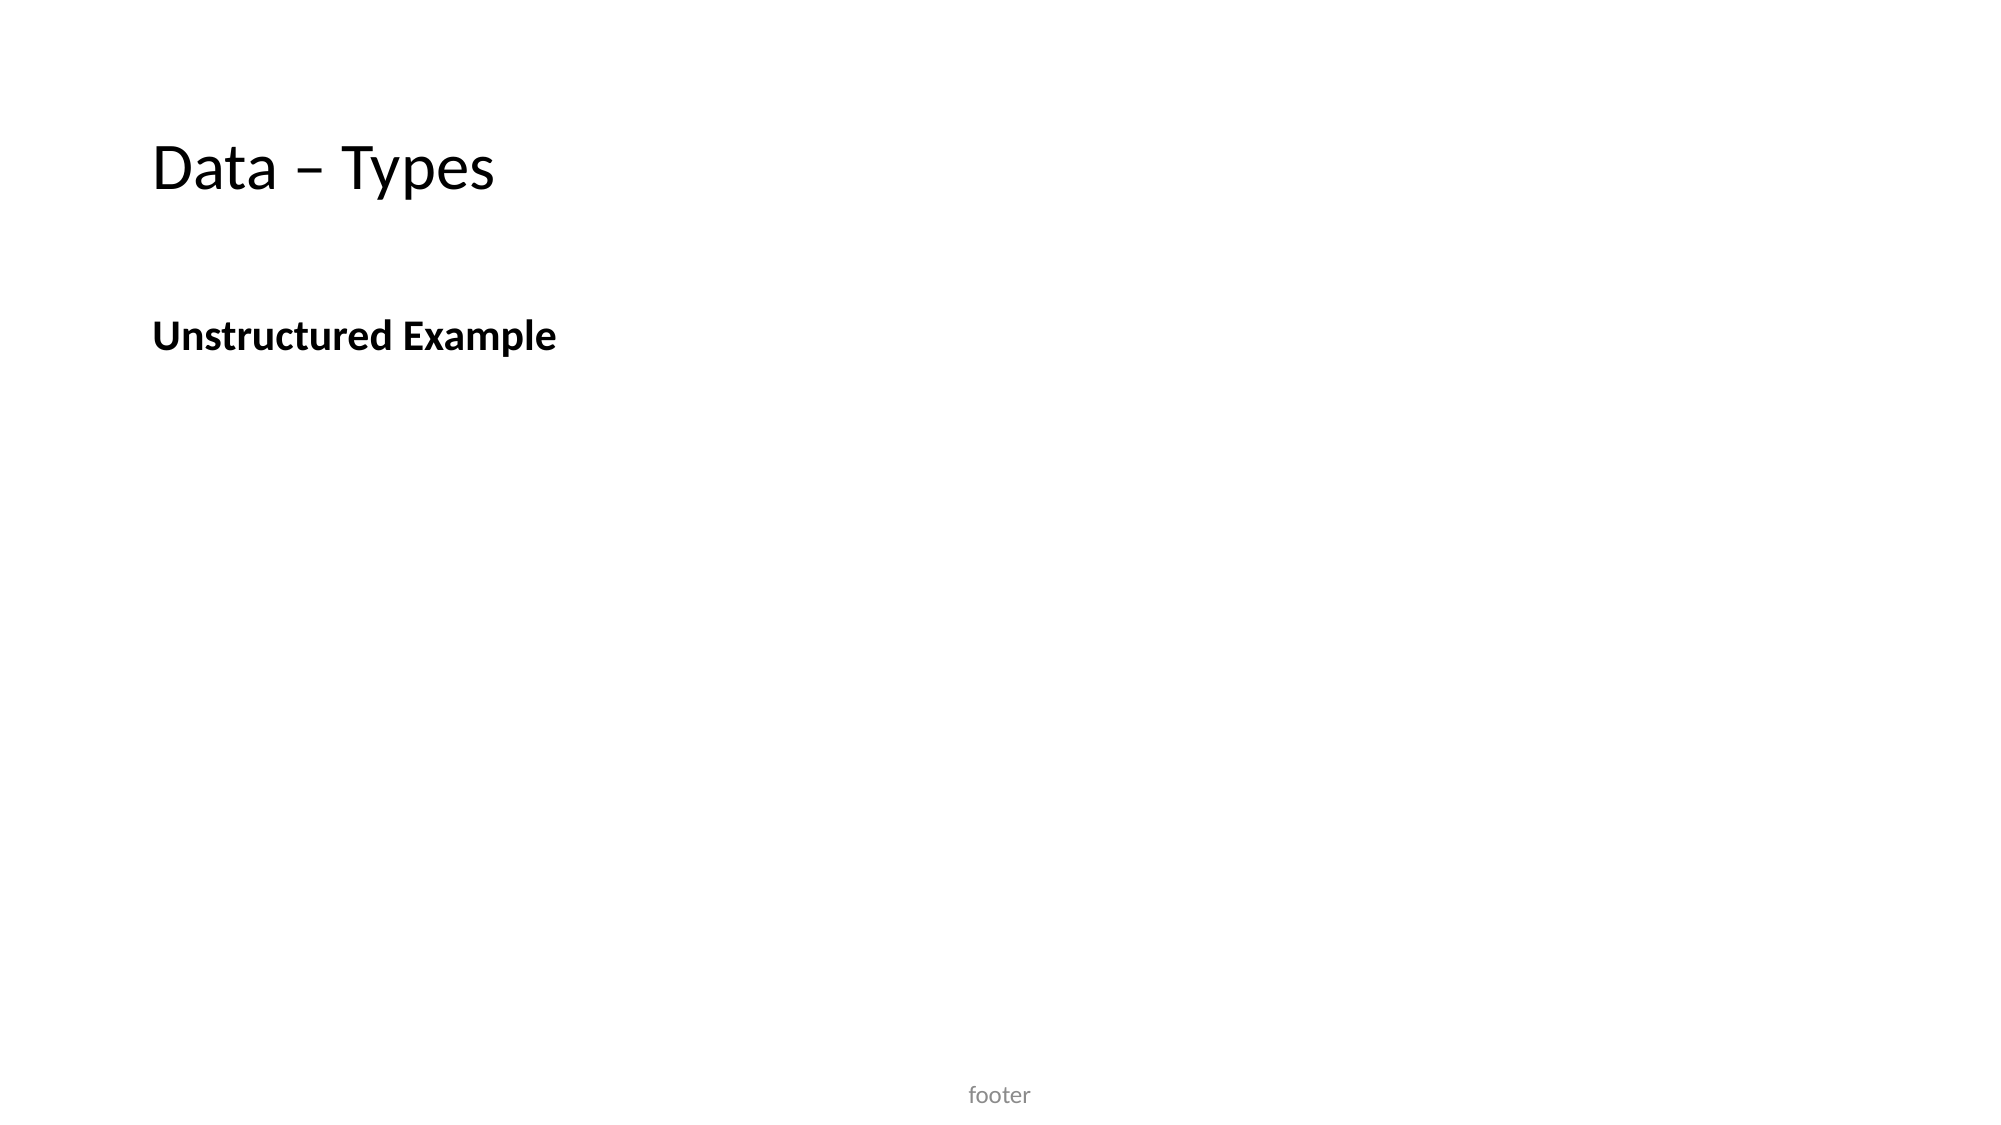

# Data – Types
Unstructured Example

footer